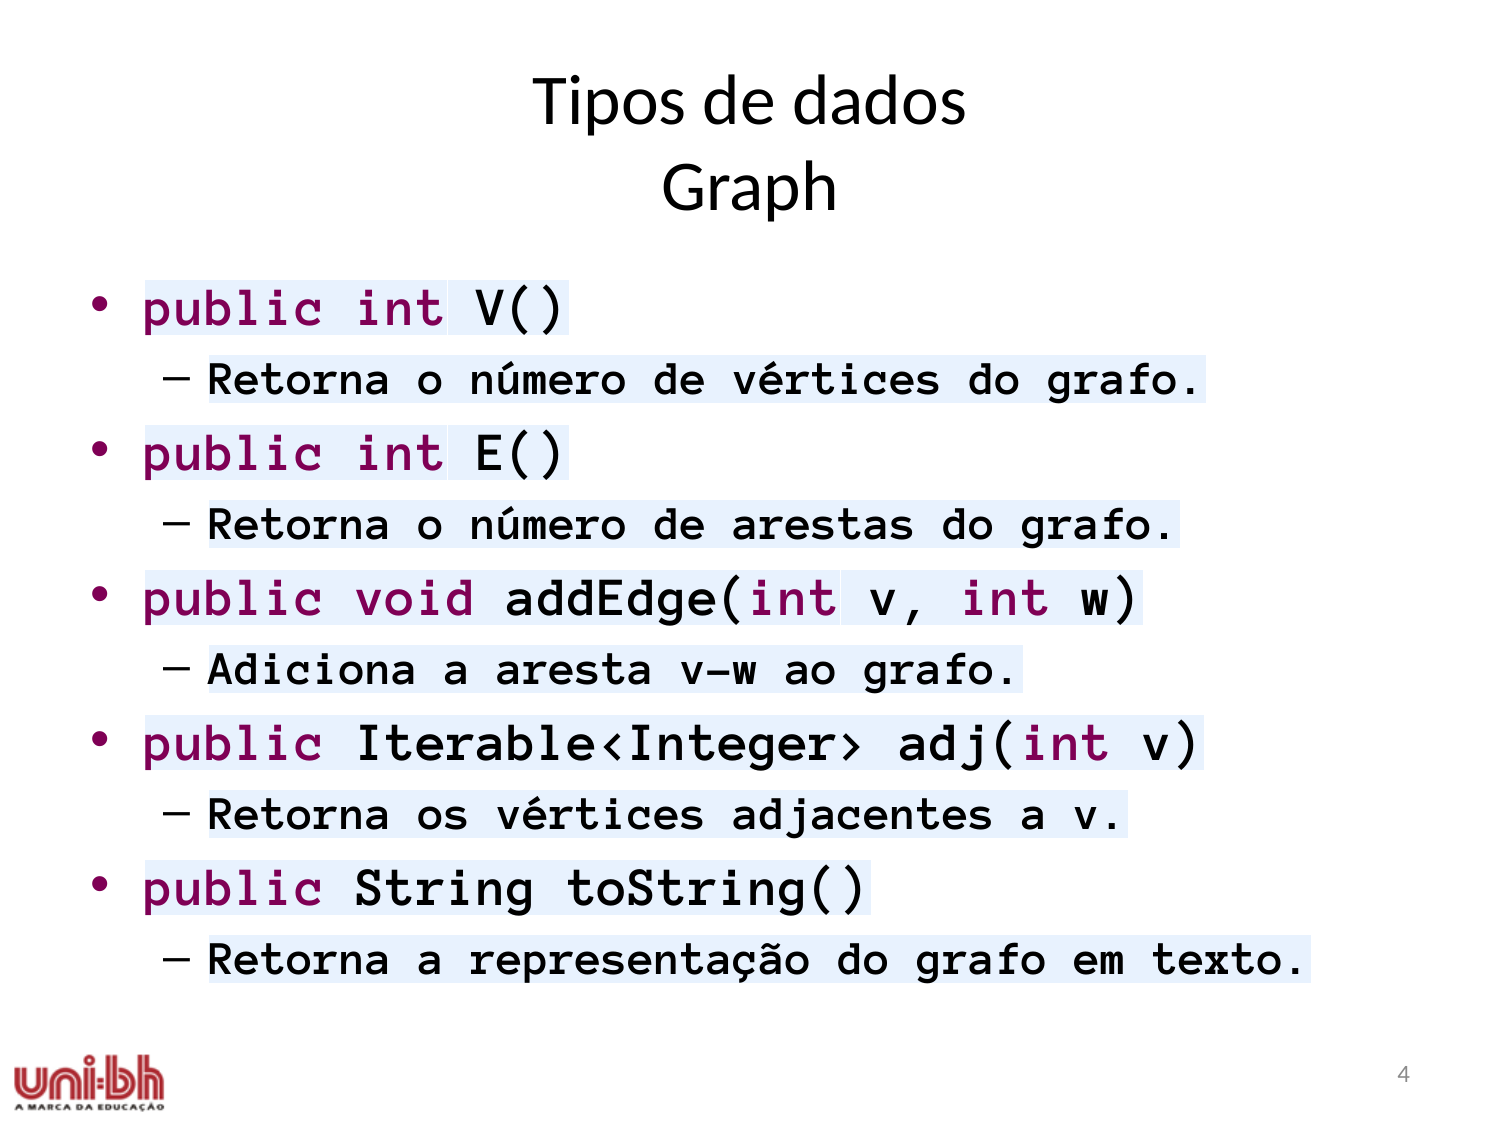

# Tipos de dados Graph
public int V()
Retorna o número de vértices do grafo.
public int E()
Retorna o número de arestas do grafo.
public void addEdge(int v, int w)
Adiciona a aresta v-w ao grafo.
public Iterable<Integer> adj(int v)
Retorna os vértices adjacentes a v.
public String toString()
Retorna a representação do grafo em texto.
4